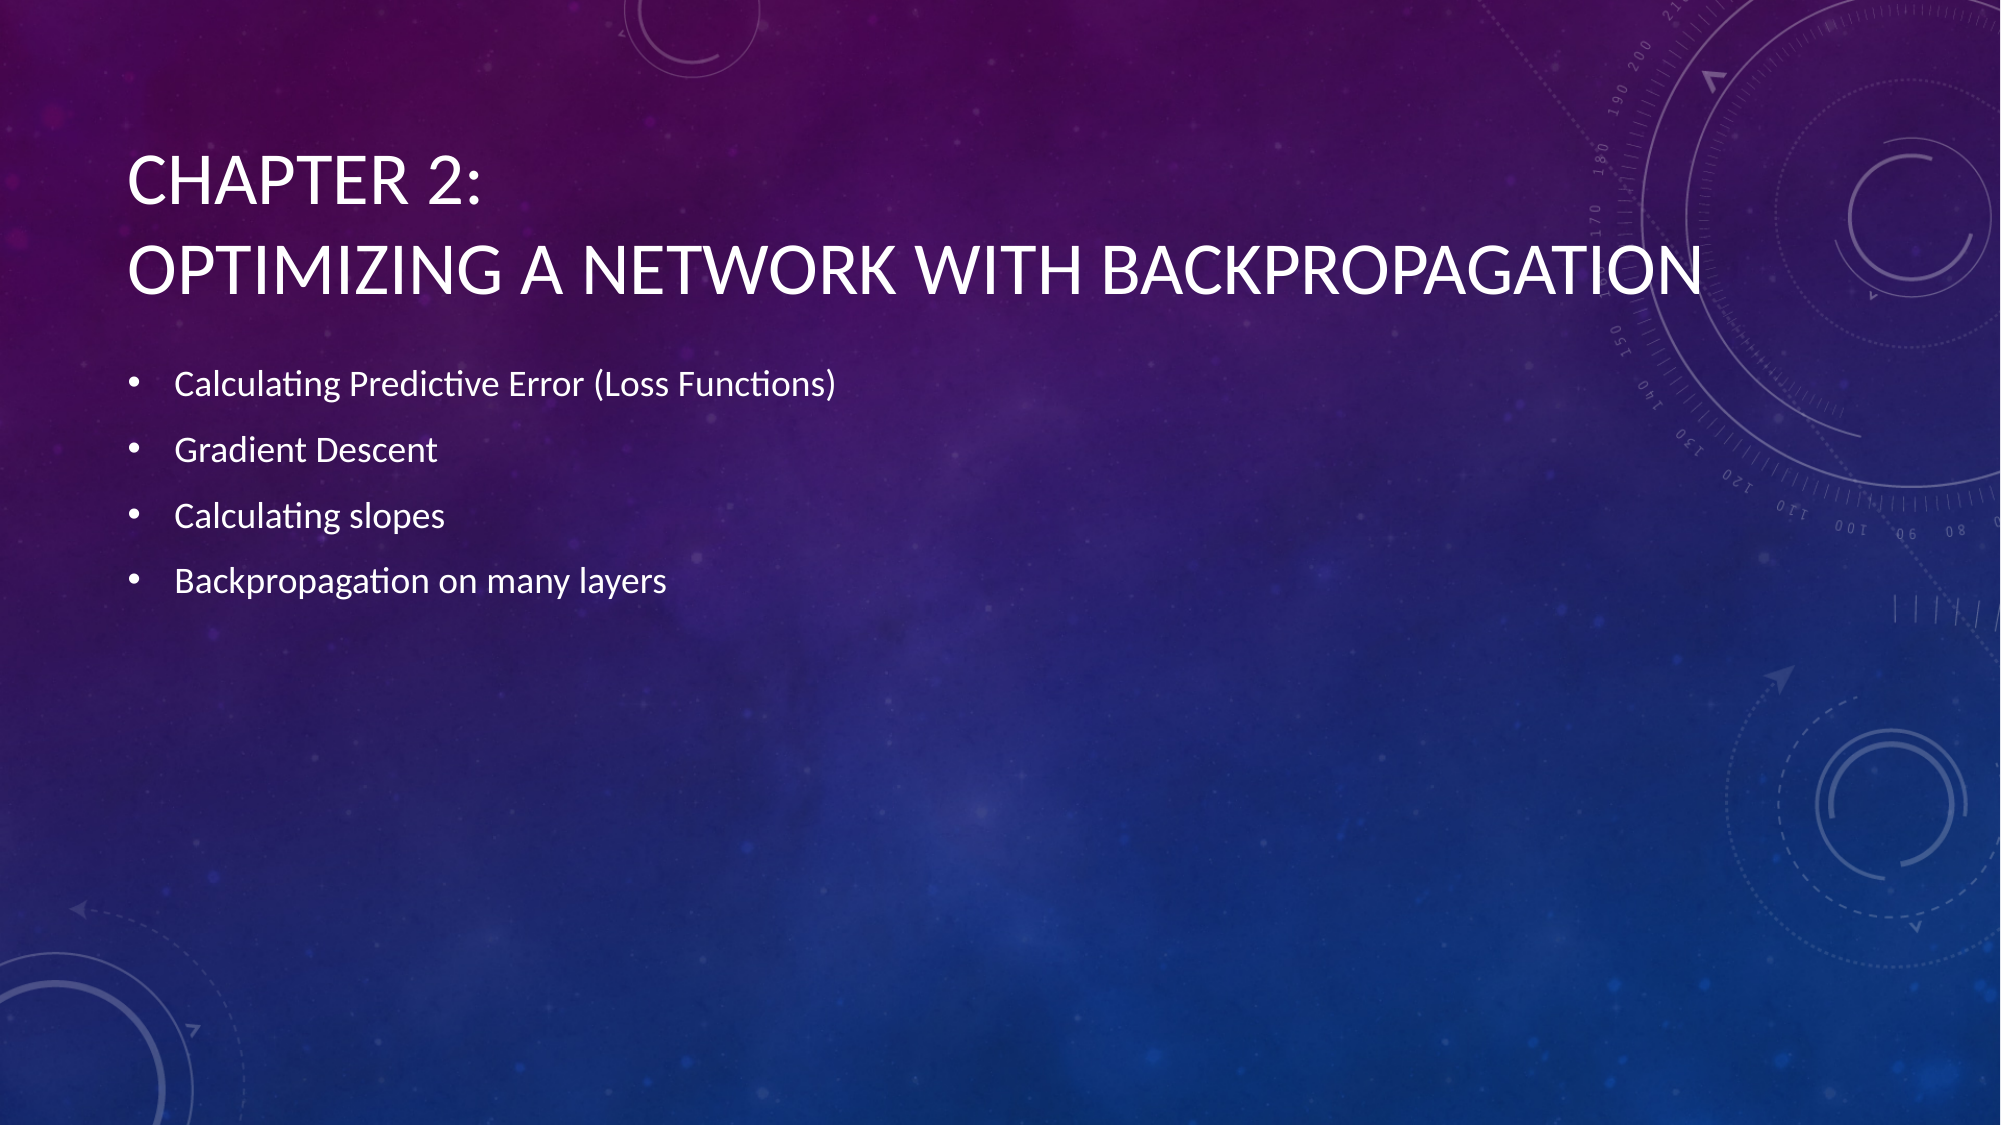

# Chapter 2: Optimizing a Network with Backpropagation
Calculating Predictive Error (Loss Functions)
Gradient Descent
Calculating slopes
Backpropagation on many layers